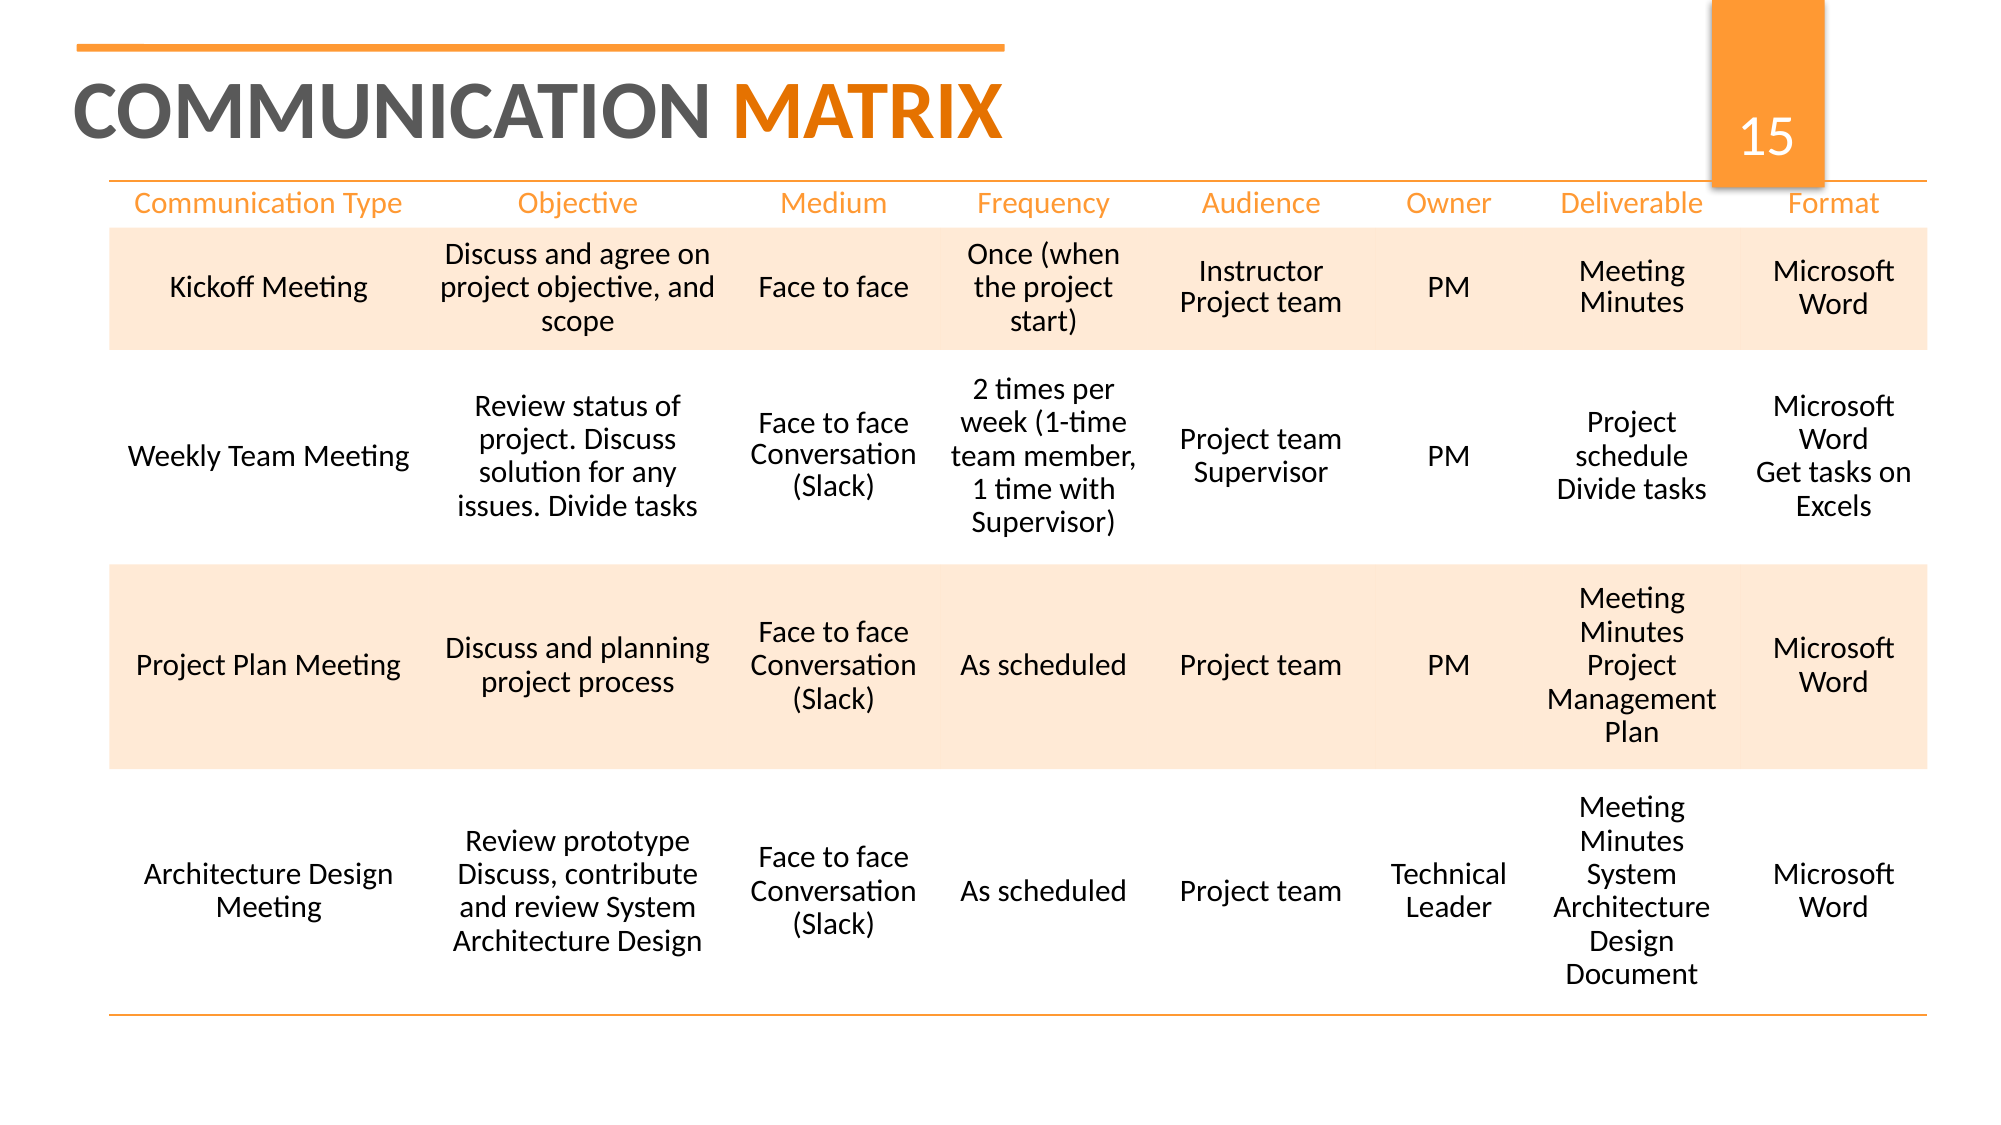

COMMUNICATION MATRIX
15
| Communication Type | Objective | Medium | Frequency | Audience | Owner | Deliverable | Format |
| --- | --- | --- | --- | --- | --- | --- | --- |
| Kickoff Meeting | Discuss and agree on project objective, and scope | Face to face | Once (when the project start) | Instructor Project team | PM | Meeting Minutes | Microsoft Word |
| Weekly Team Meeting | Review status of project. Discuss solution for any issues. Divide tasks | Face to face Conversation (Slack) | 2 times per week (1-time team member, 1 time with Supervisor) | Project team Supervisor | PM | Project schedule Divide tasks | Microsoft Word Get tasks on Excels |
| Project Plan Meeting | Discuss and planning project process | Face to face Conversation (Slack) | As scheduled | Project team | PM | Meeting Minutes Project Management Plan | Microsoft Word |
| Architecture Design Meeting | Review prototype Discuss, contribute and review System Architecture Design | Face to face Conversation (Slack) | As scheduled | Project team | Technical Leader | Meeting Minutes System Architecture Design Document | Microsoft Word |